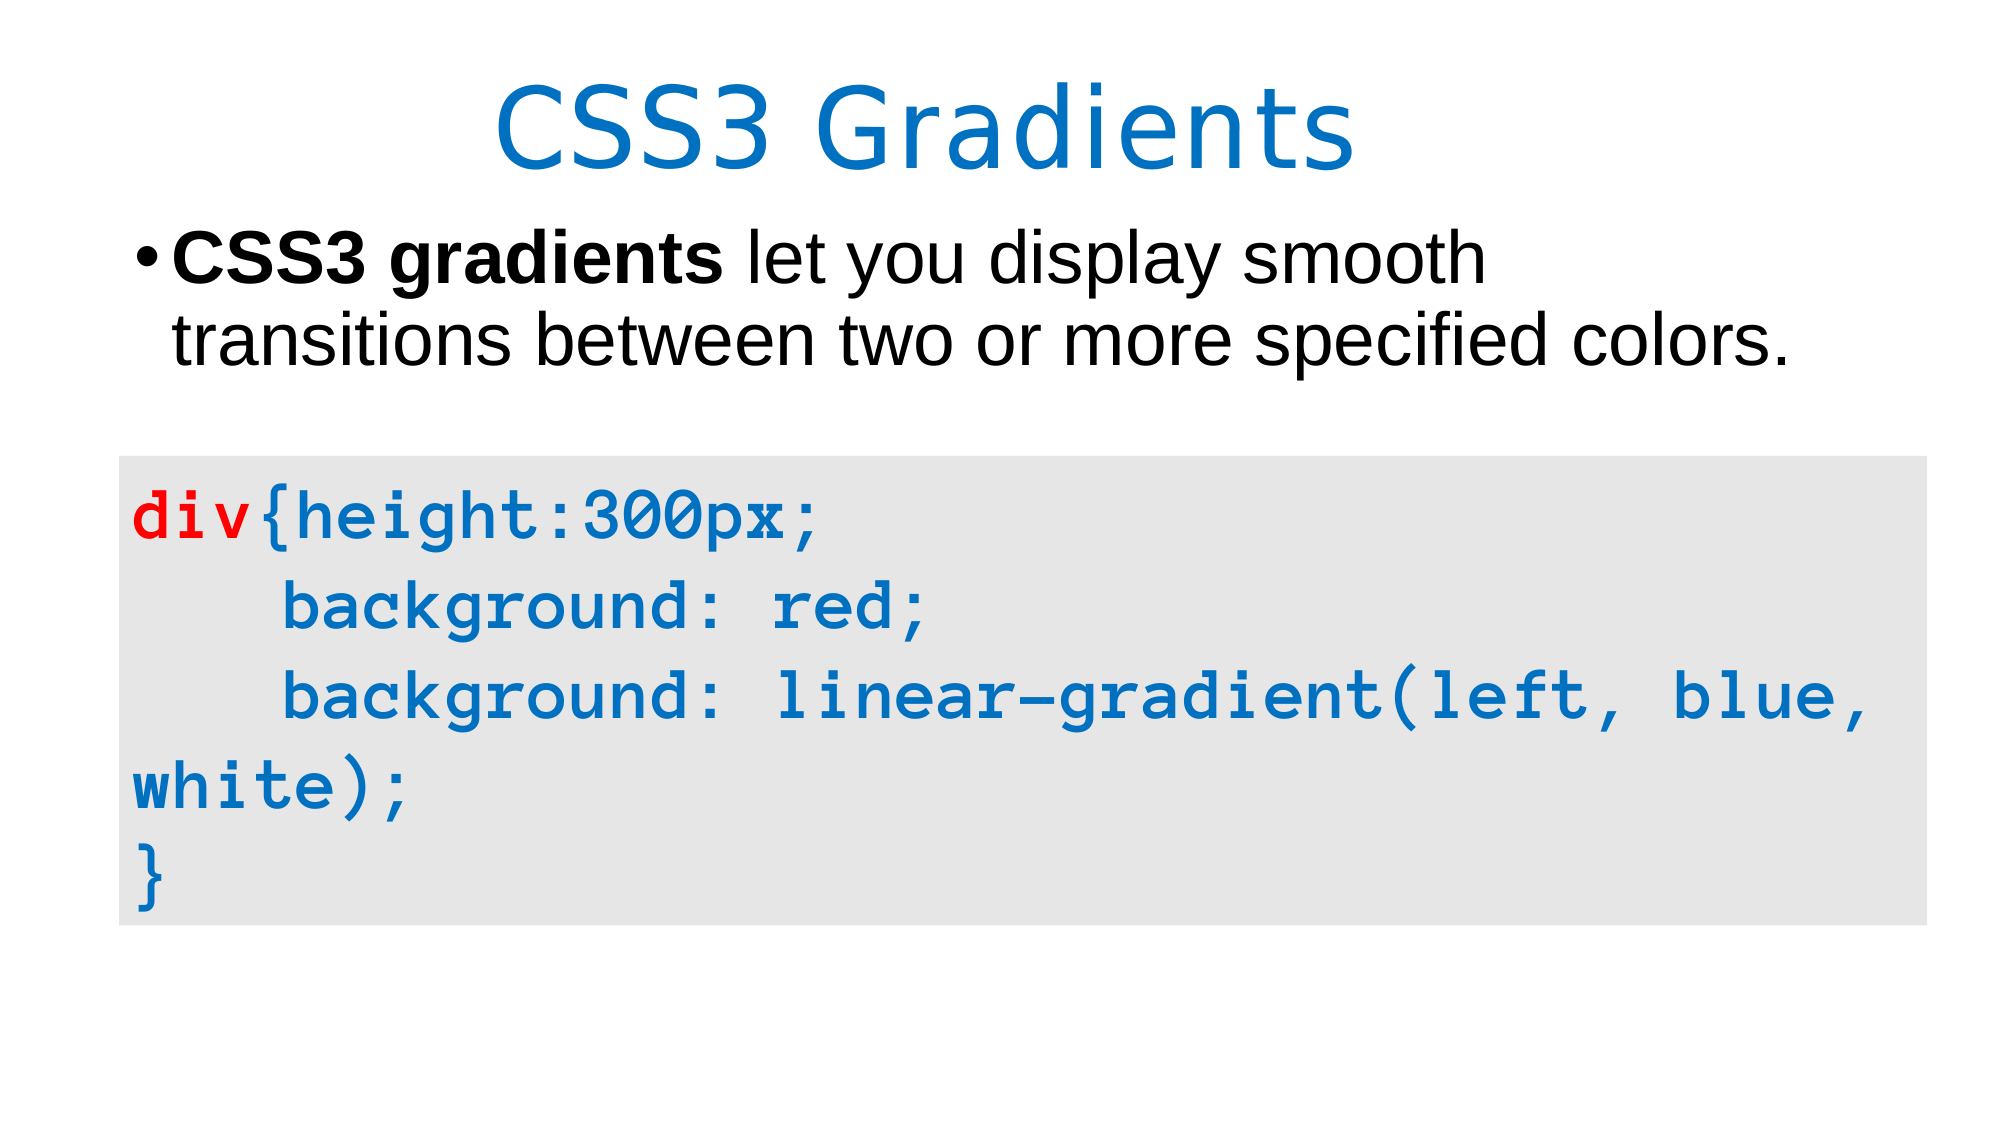

# CSS3 Gradients
CSS3 gradients let you display smooth transitions between two or more specified colors.
div{height:300px;
	background: red;
	background: linear-gradient(left, blue, white);
}